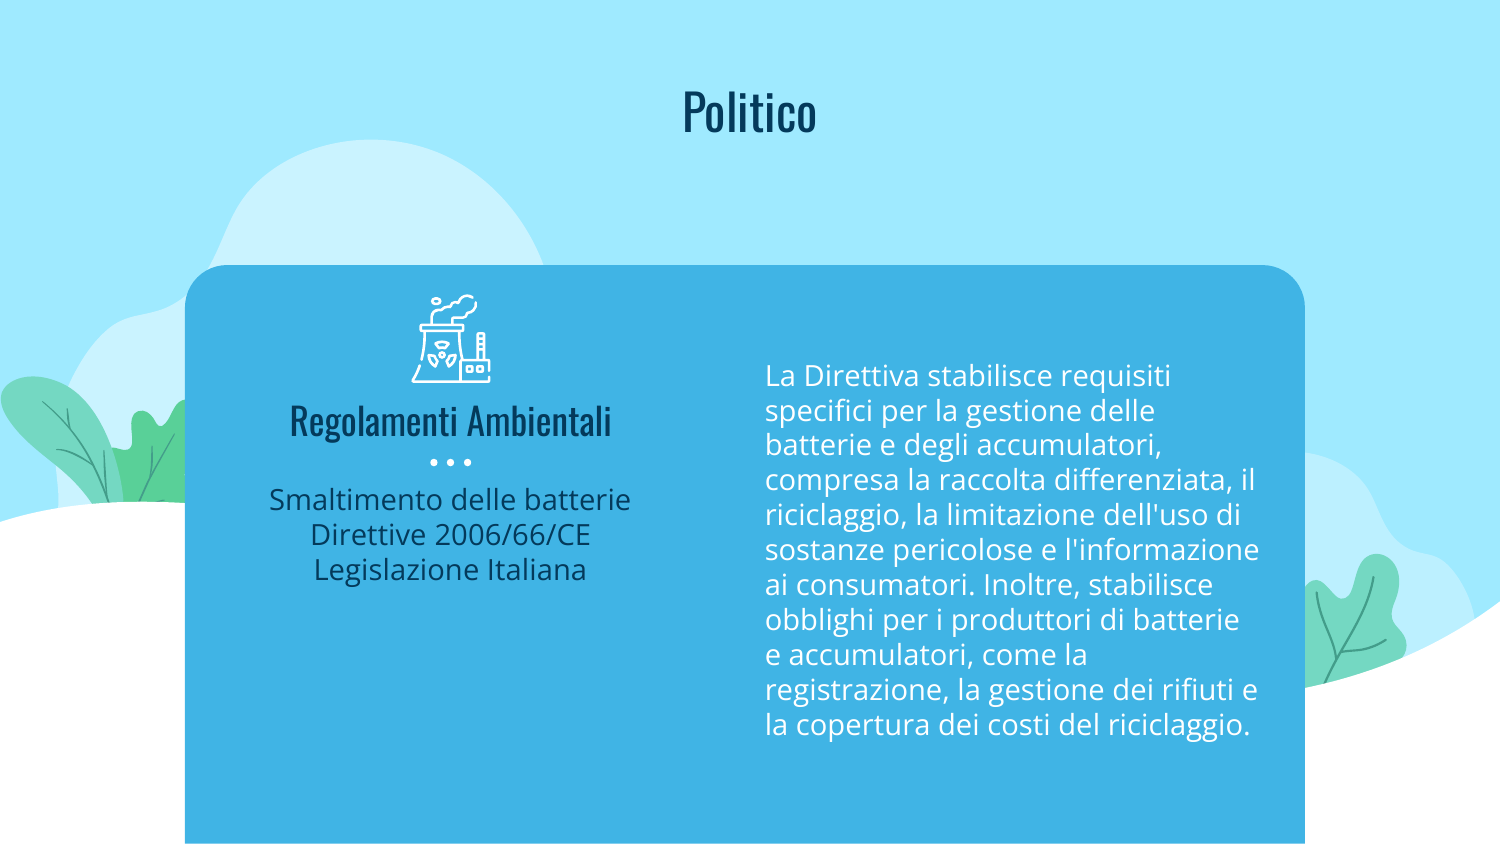

Politico

La Direttiva stabilisce requisiti specifici per la gestione delle batterie e degli accumulatori, compresa la raccolta differenziata, il riciclaggio, la limitazione dell'uso di sostanze pericolose e l'informazione ai consumatori. Inoltre, stabilisce obblighi per i produttori di batterie e accumulatori, come la registrazione, la gestione dei rifiuti e la copertura dei costi del riciclaggio.
Legale
Sociale

Economico

Tecnologico

Ambientale

Regolamenti Ambientali

Smaltimento delle batterie
Direttive 2006/66/CE
Legislazione Italiana

Politiche Fiscali

Incentivi Fiscali